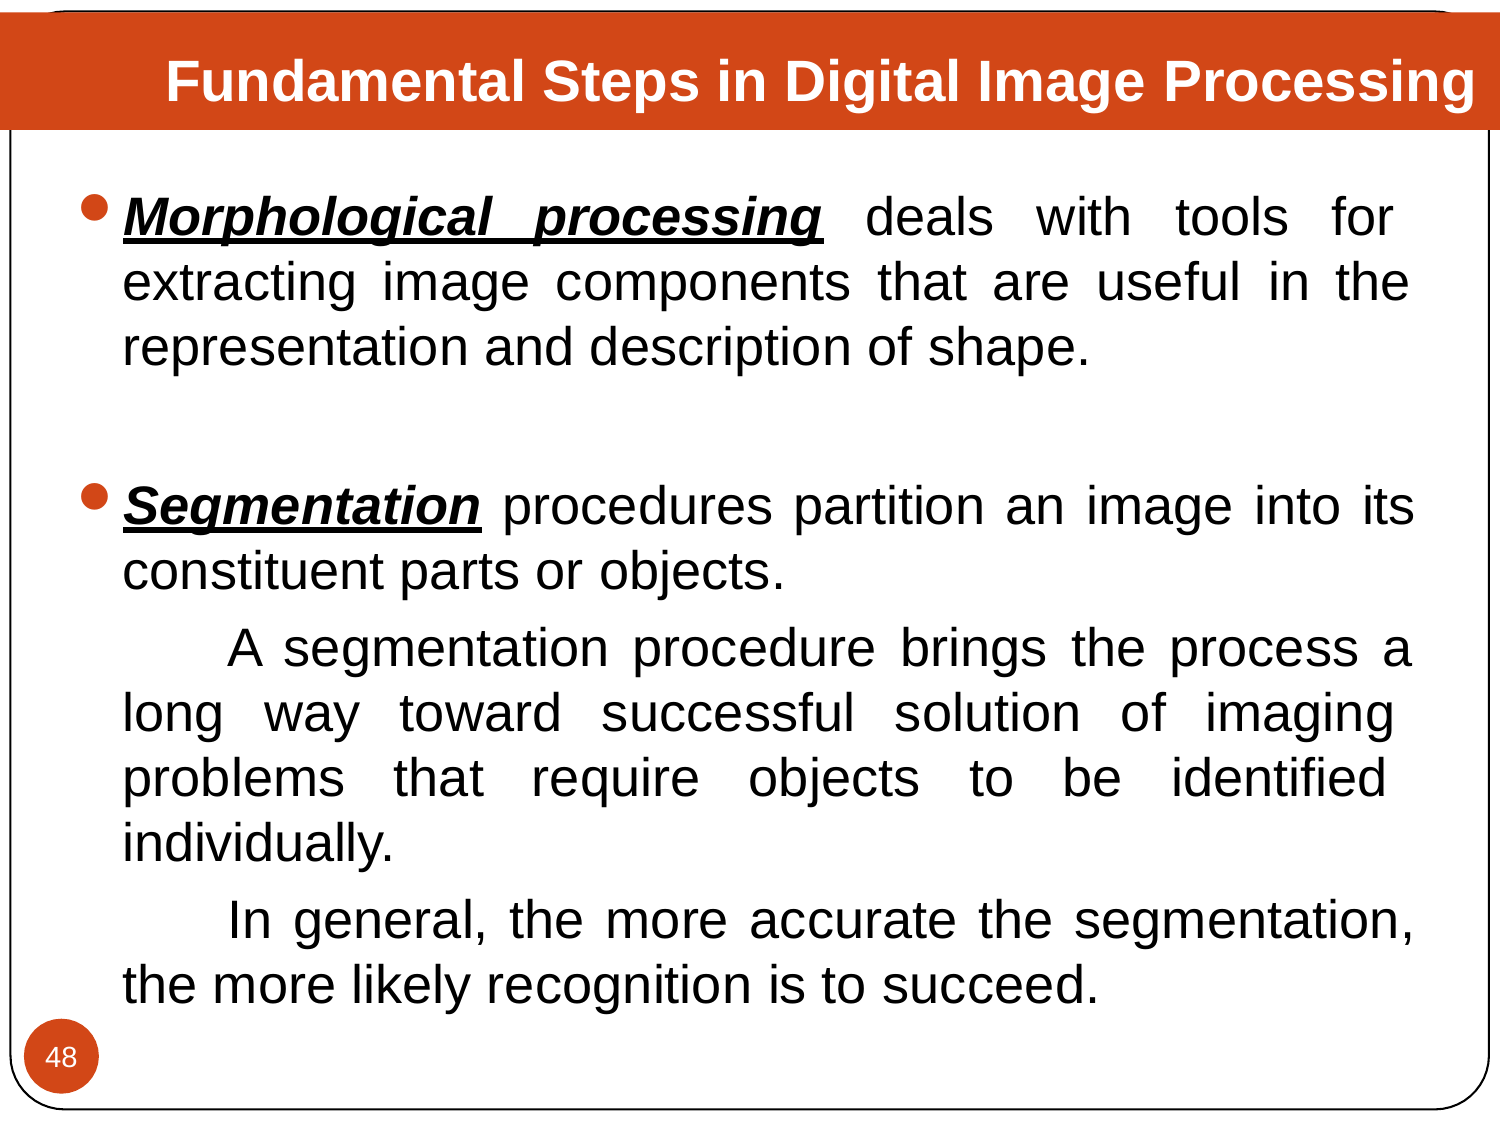

# Fundamental Steps in Digital Image Processing
Morphological processing deals with tools for  extracting image components that are useful in the  representation and description of shape.

Segmentation procedures partition an image into its  constituent parts or objects.
A segmentation procedure brings the process a  long way toward successful solution of imaging  problems that require objects to be identified  individually.
In general, the more accurate the segmentation,  the more likely recognition is to succeed.

48